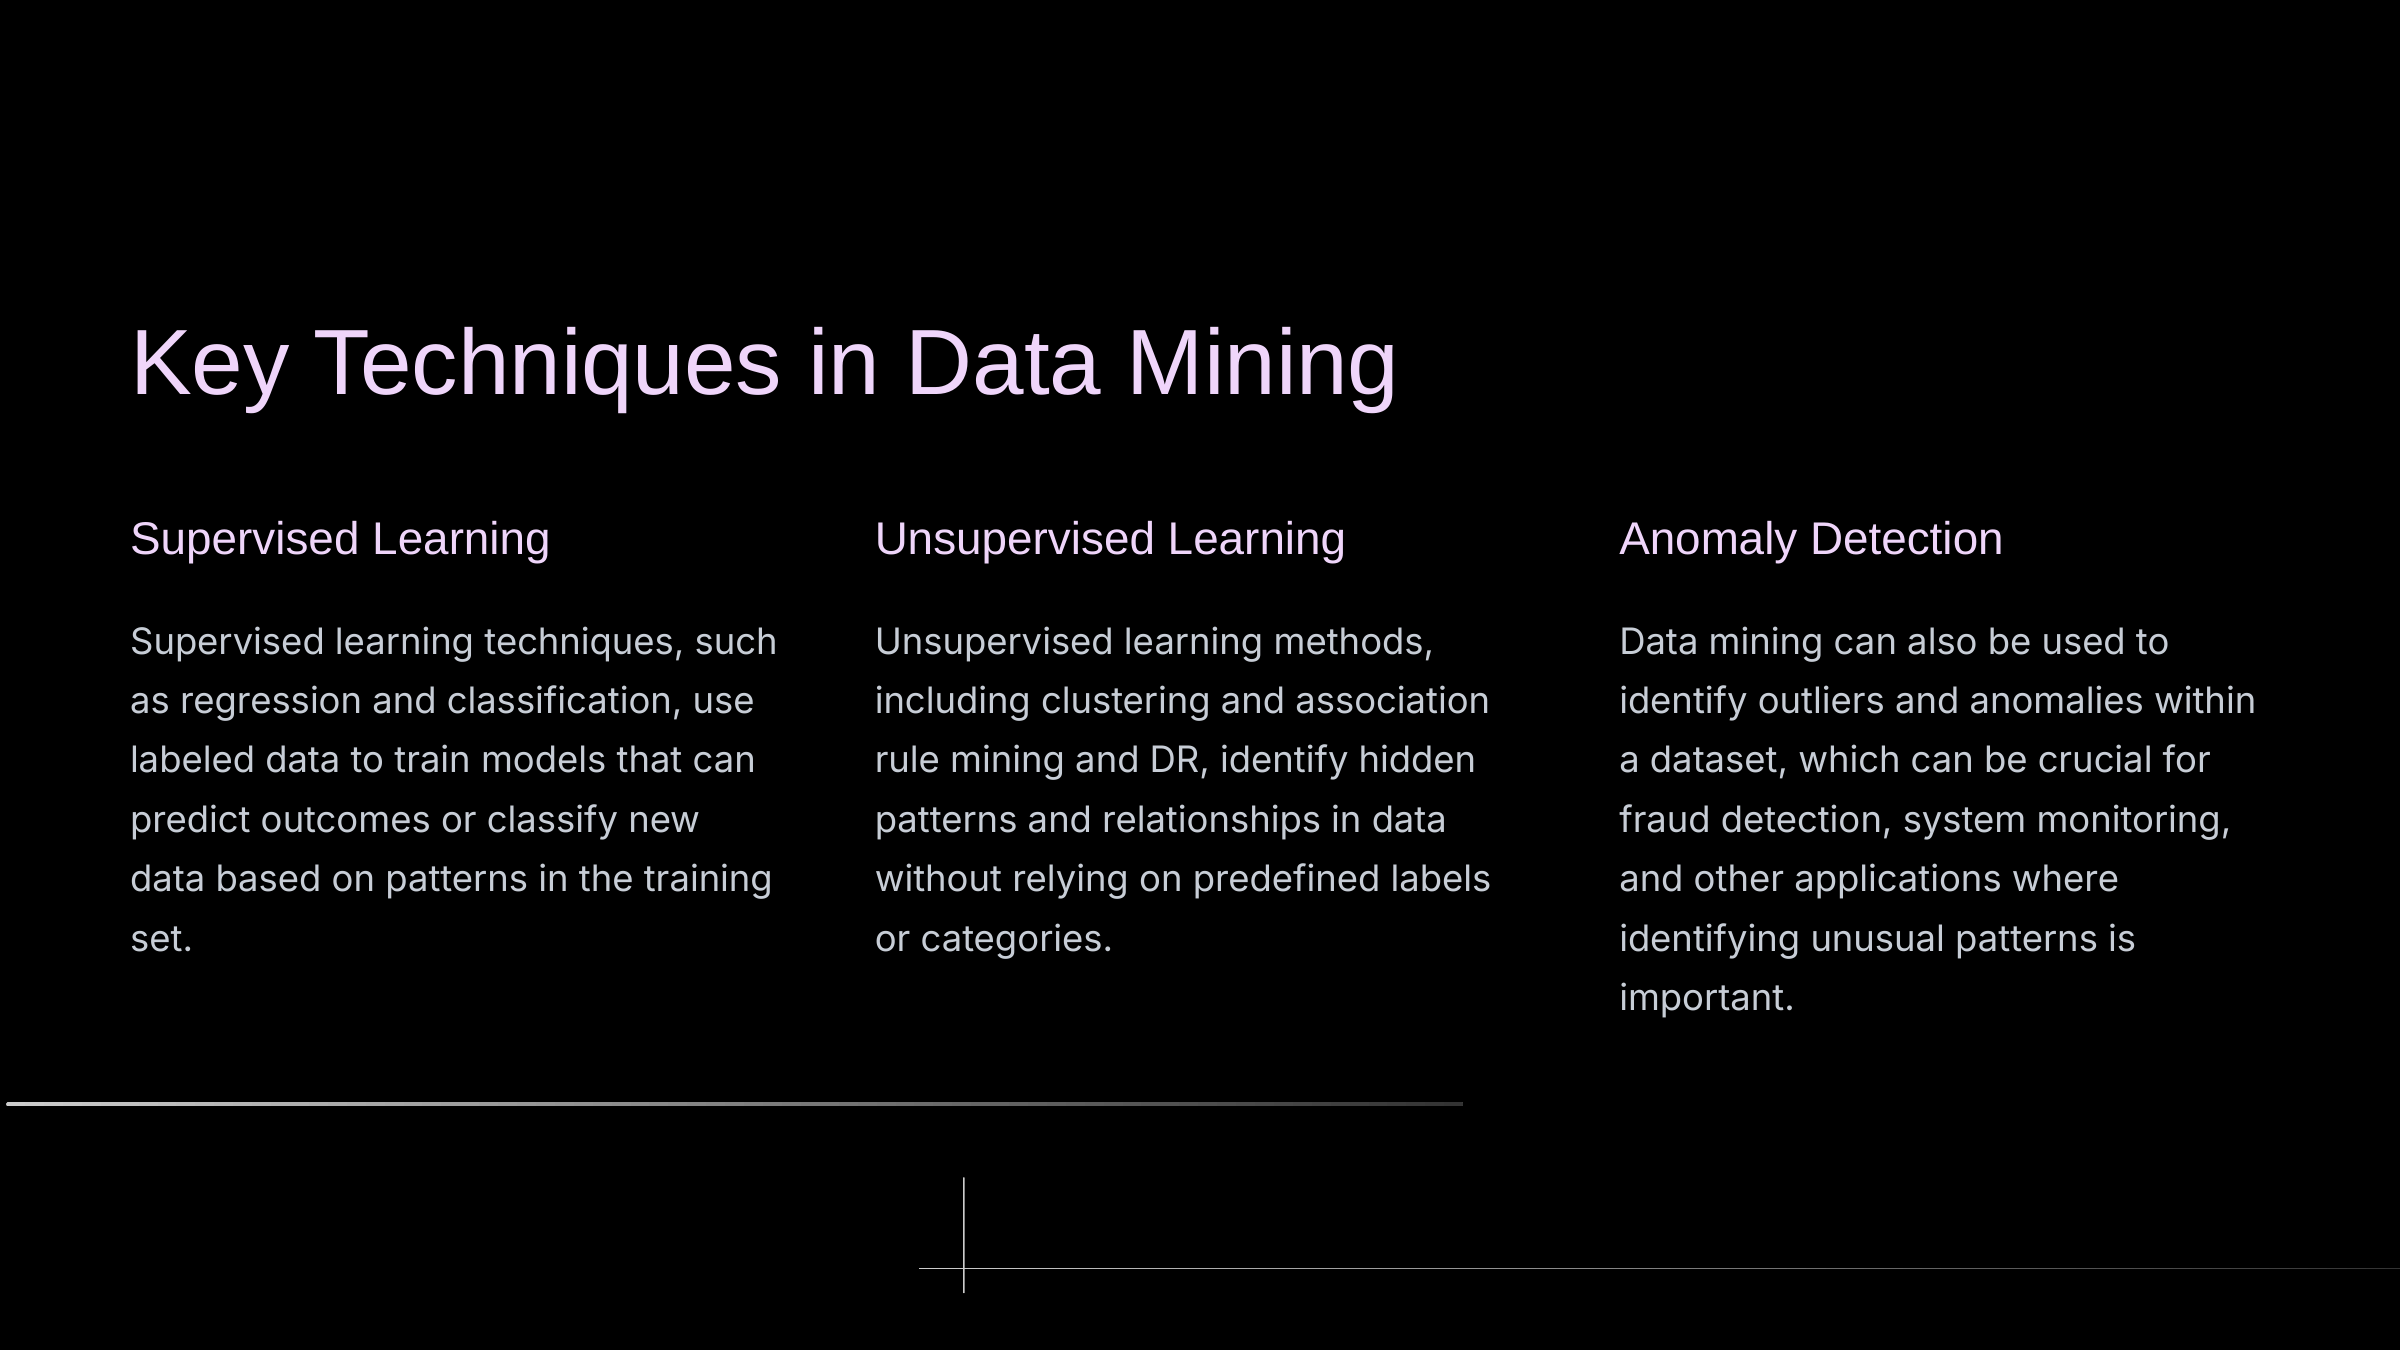

Key Techniques in Data Mining
Supervised Learning
Unsupervised Learning
Anomaly Detection
Supervised learning techniques, such as regression and classification, use labeled data to train models that can predict outcomes or classify new data based on patterns in the training set.
Unsupervised learning methods, including clustering and association rule mining and DR, identify hidden patterns and relationships in data without relying on predefined labels or categories.
Data mining can also be used to identify outliers and anomalies within a dataset, which can be crucial for fraud detection, system monitoring, and other applications where identifying unusual patterns is important.